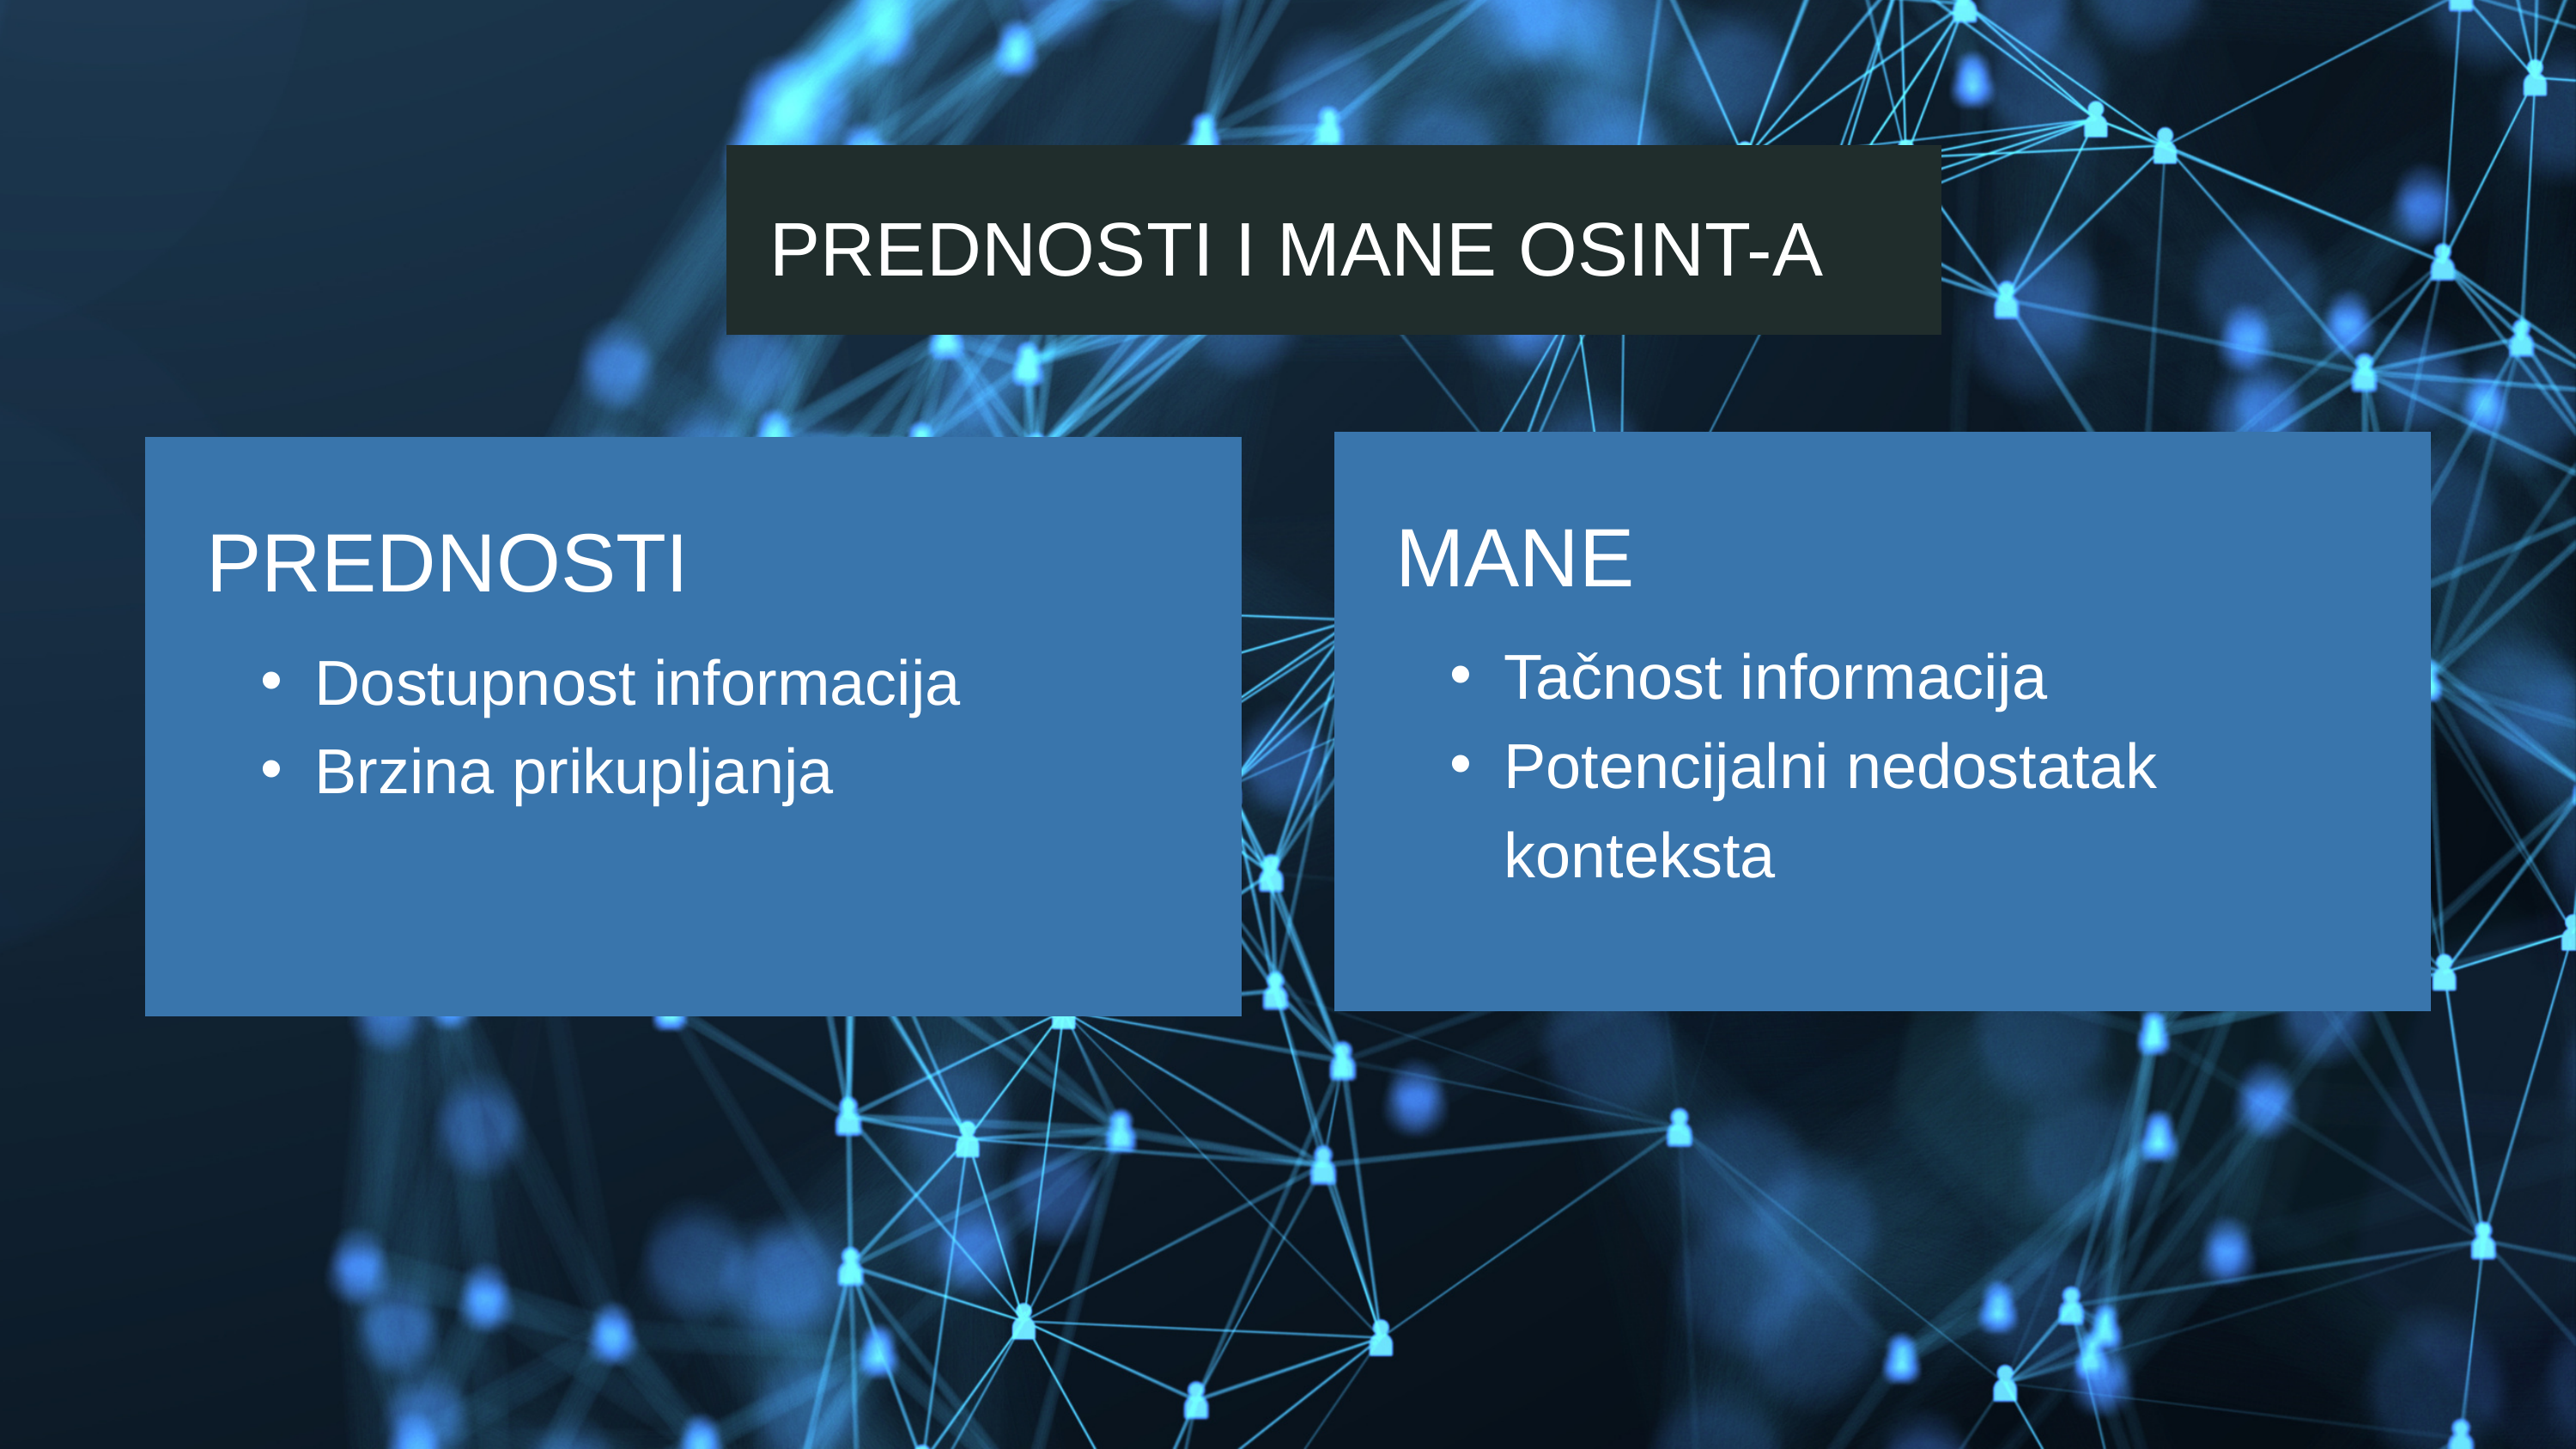

PREDNOSTI I MANE OSINT-A

MANE
PREDNOSTI
Tačnost informacija
Potencijalni nedostatak konteksta
Dostupnost informacija
Brzina prikupljanja